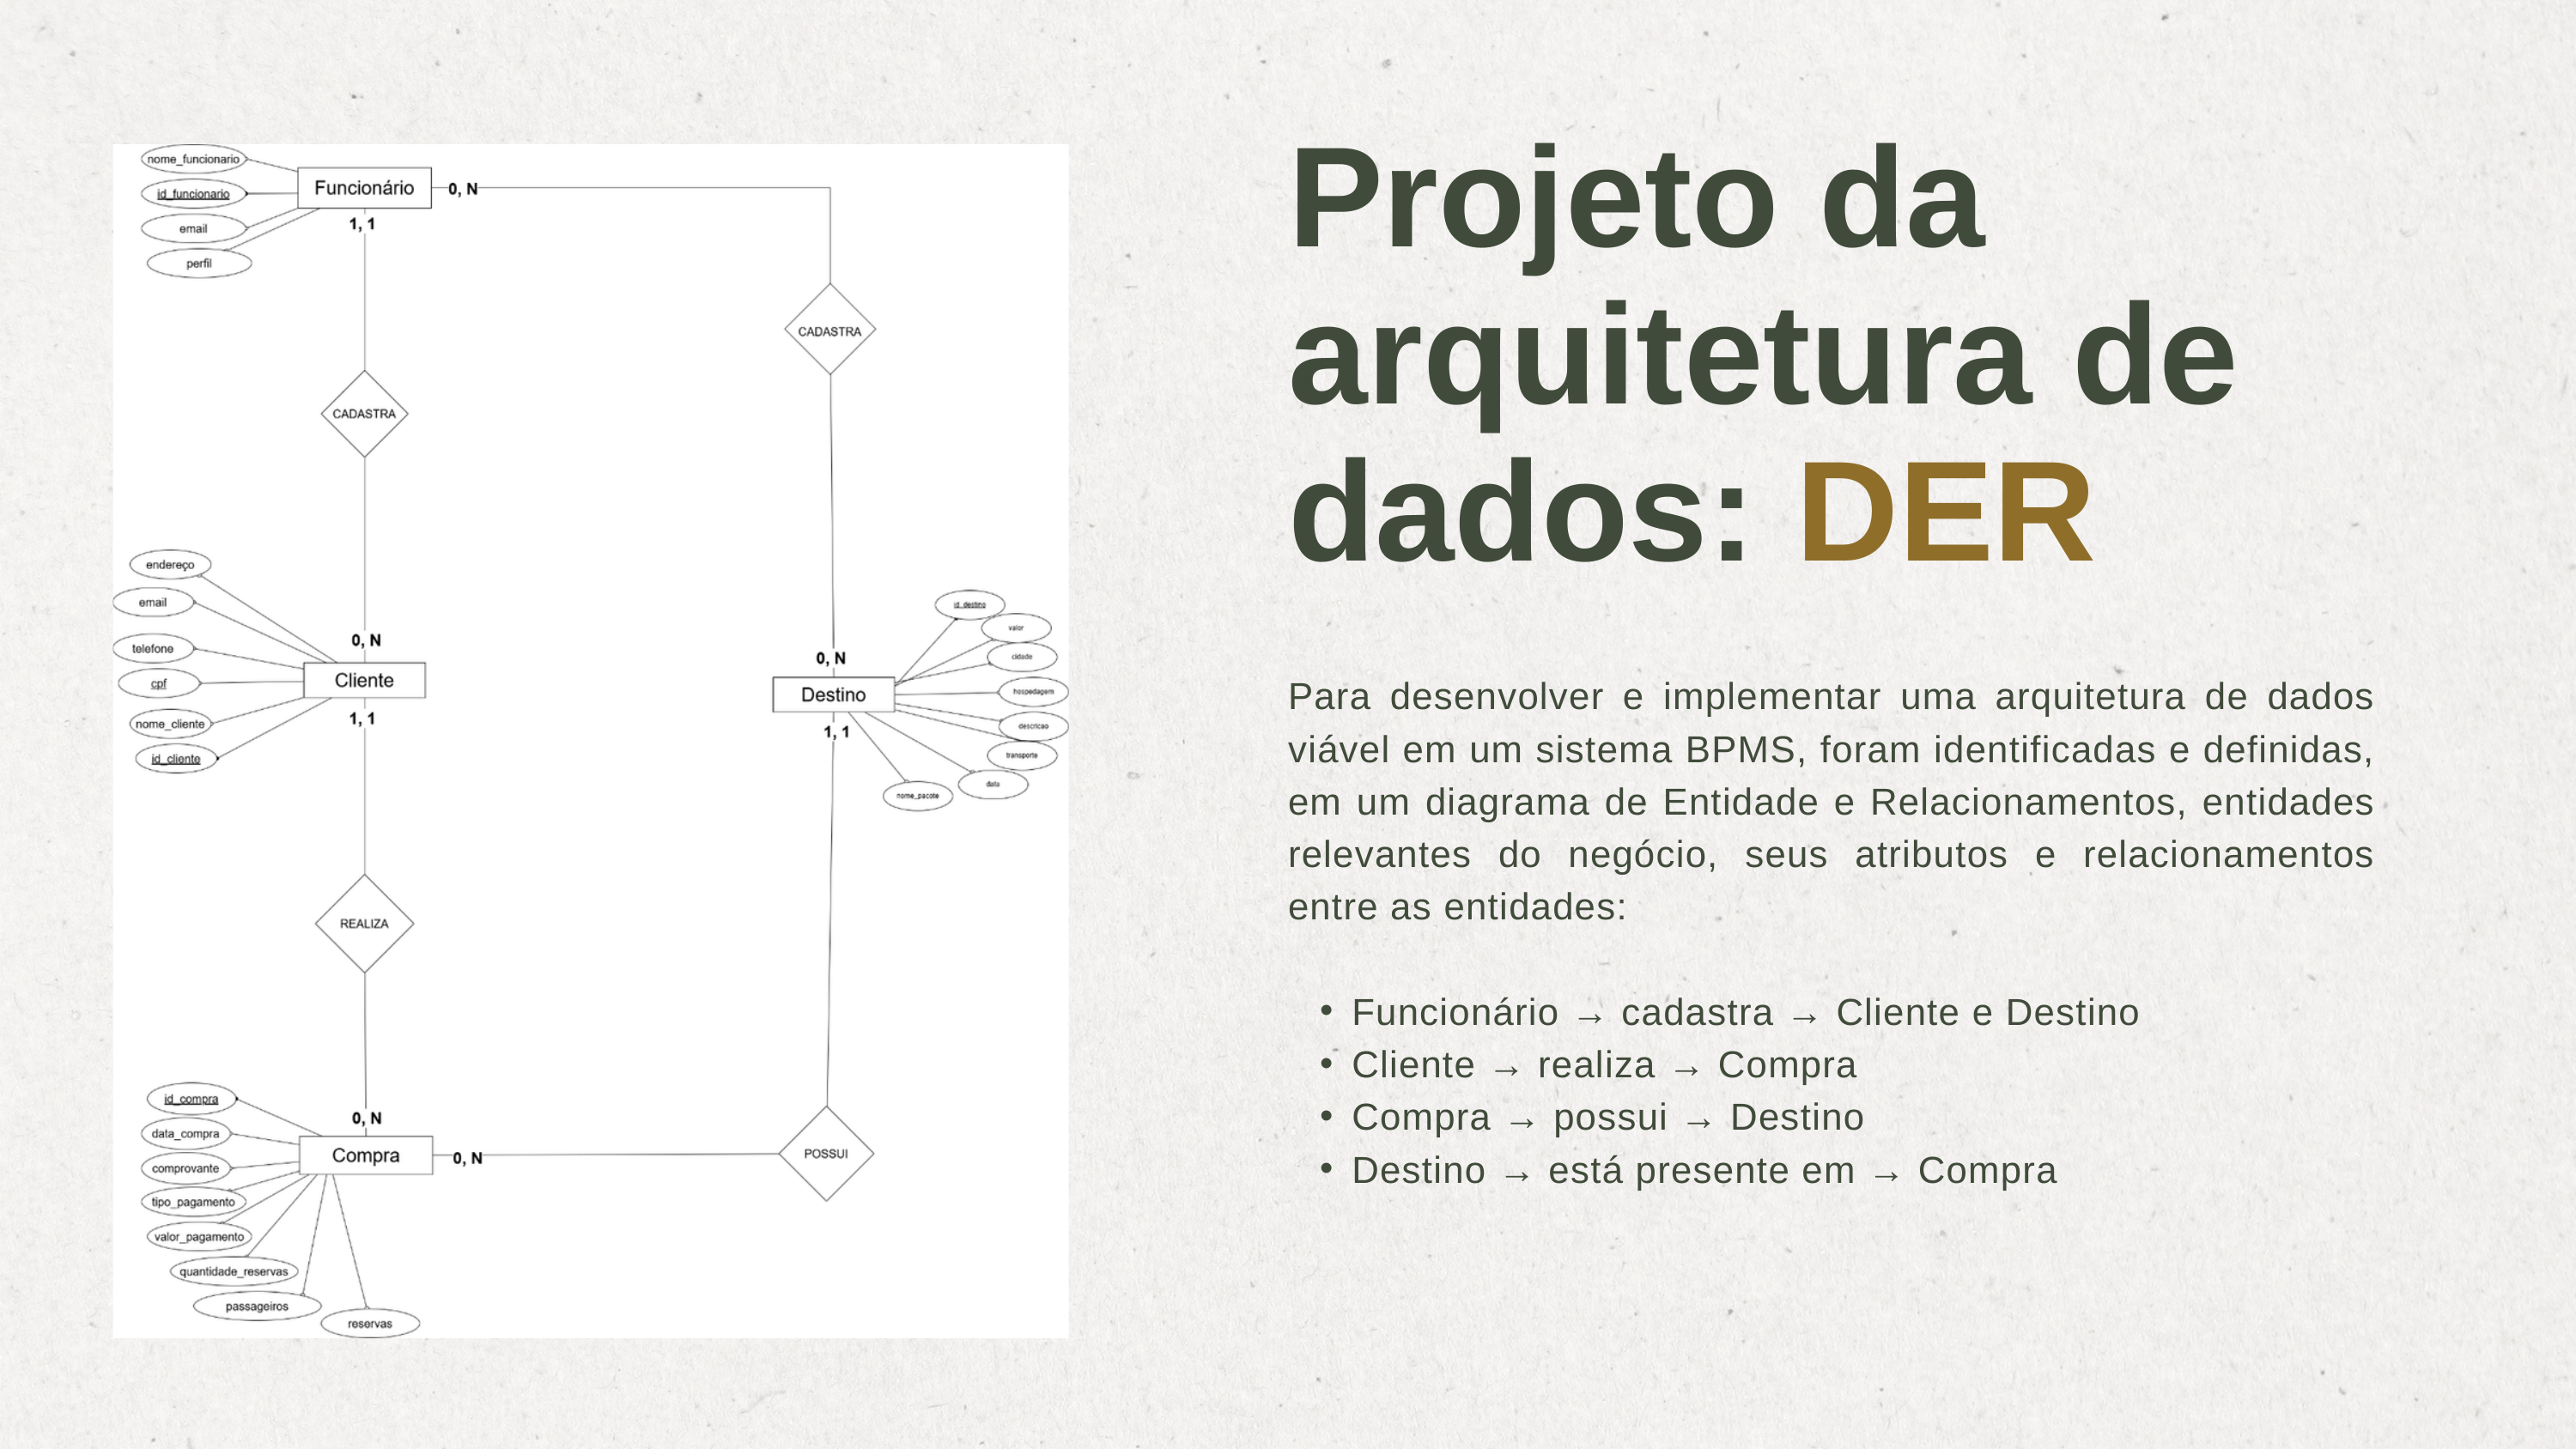

Projeto da arquitetura de dados: DER

Para desenvolver e implementar uma arquitetura de dados viável em um sistema BPMS, foram identificadas e definidas, em um diagrama de Entidade e Relacionamentos, entidades relevantes do negócio, seus atributos e relacionamentos entre as entidades:

Funcionário → cadastra → Cliente e Destino
Cliente → realiza → Compra
Compra → possui → Destino
Destino → está presente em → Compra